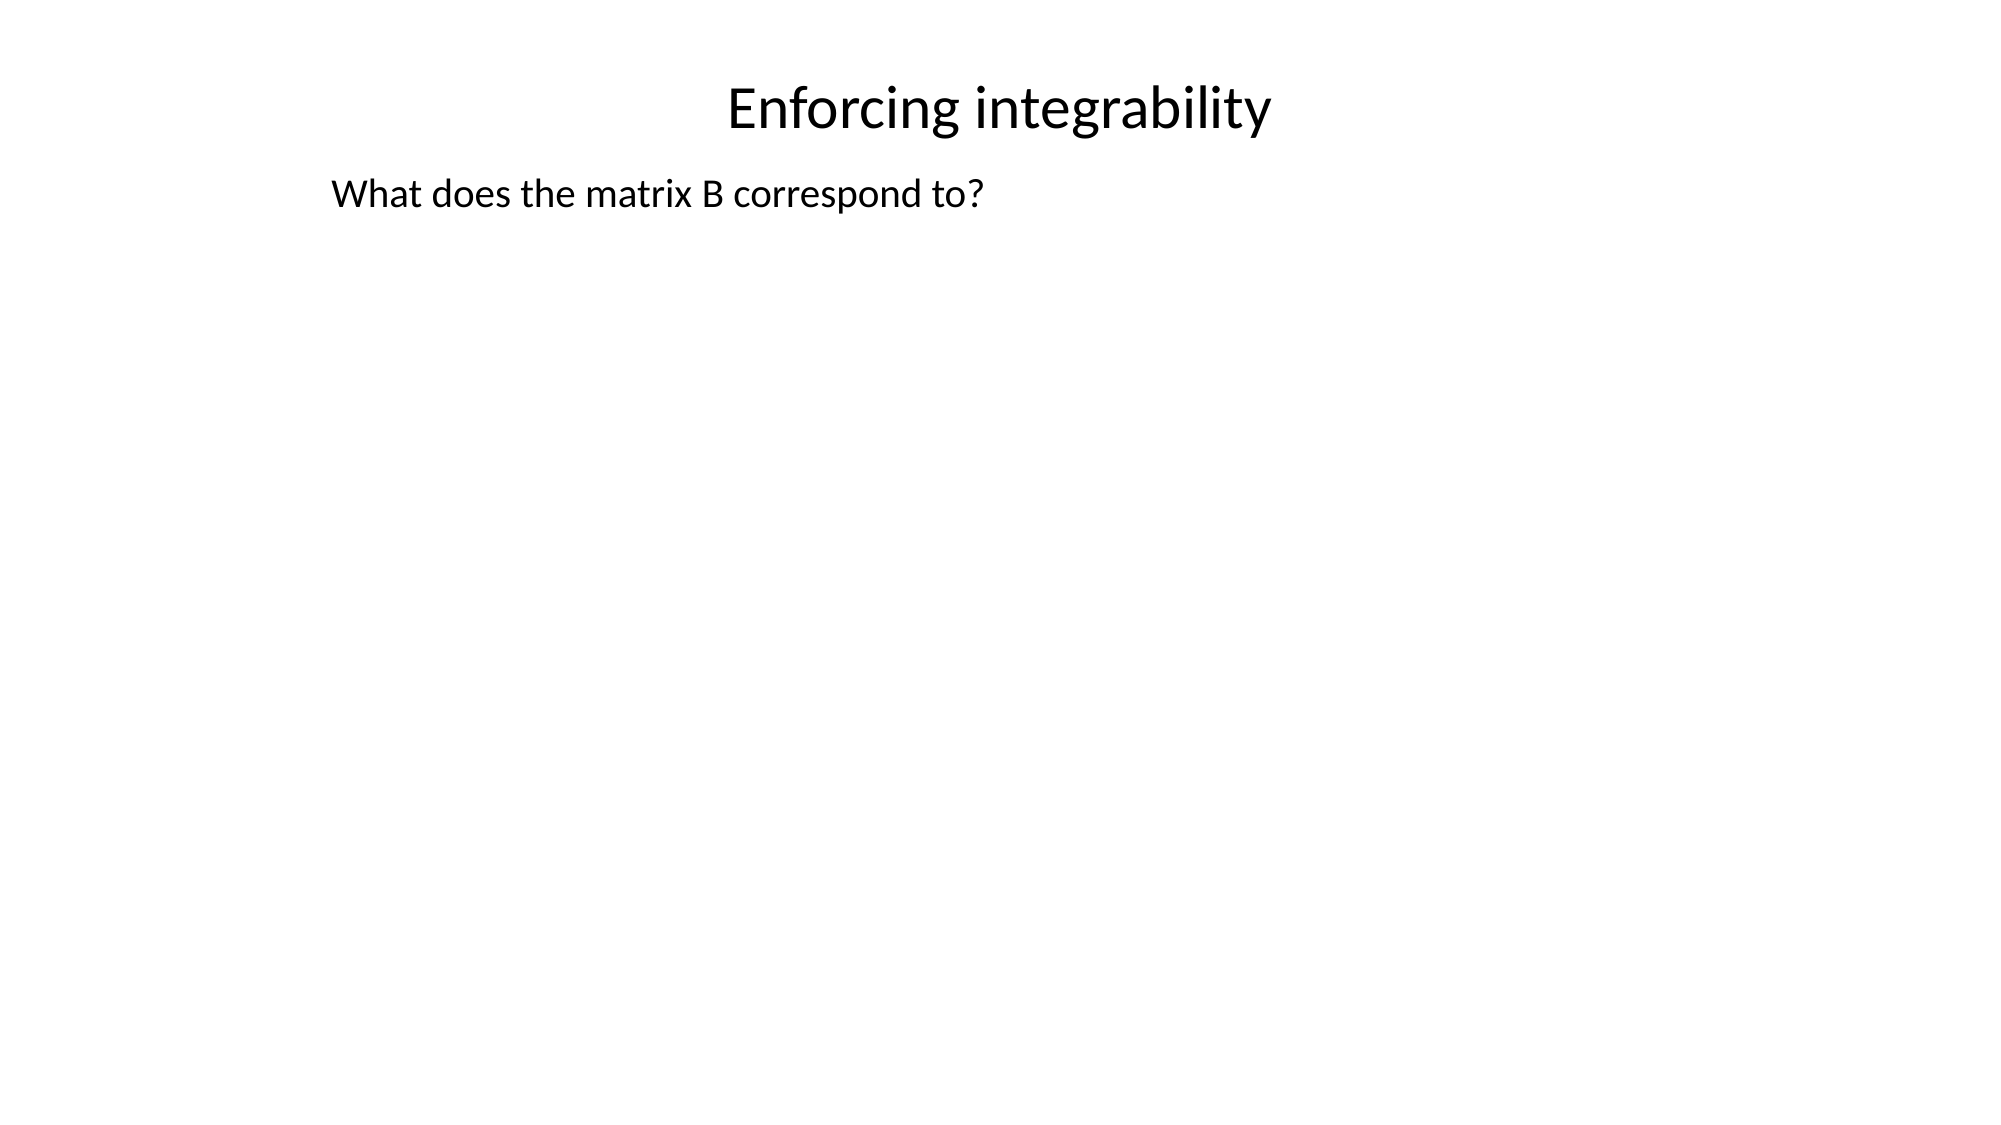

Enforcing integrability
What does the matrix B correspond to?